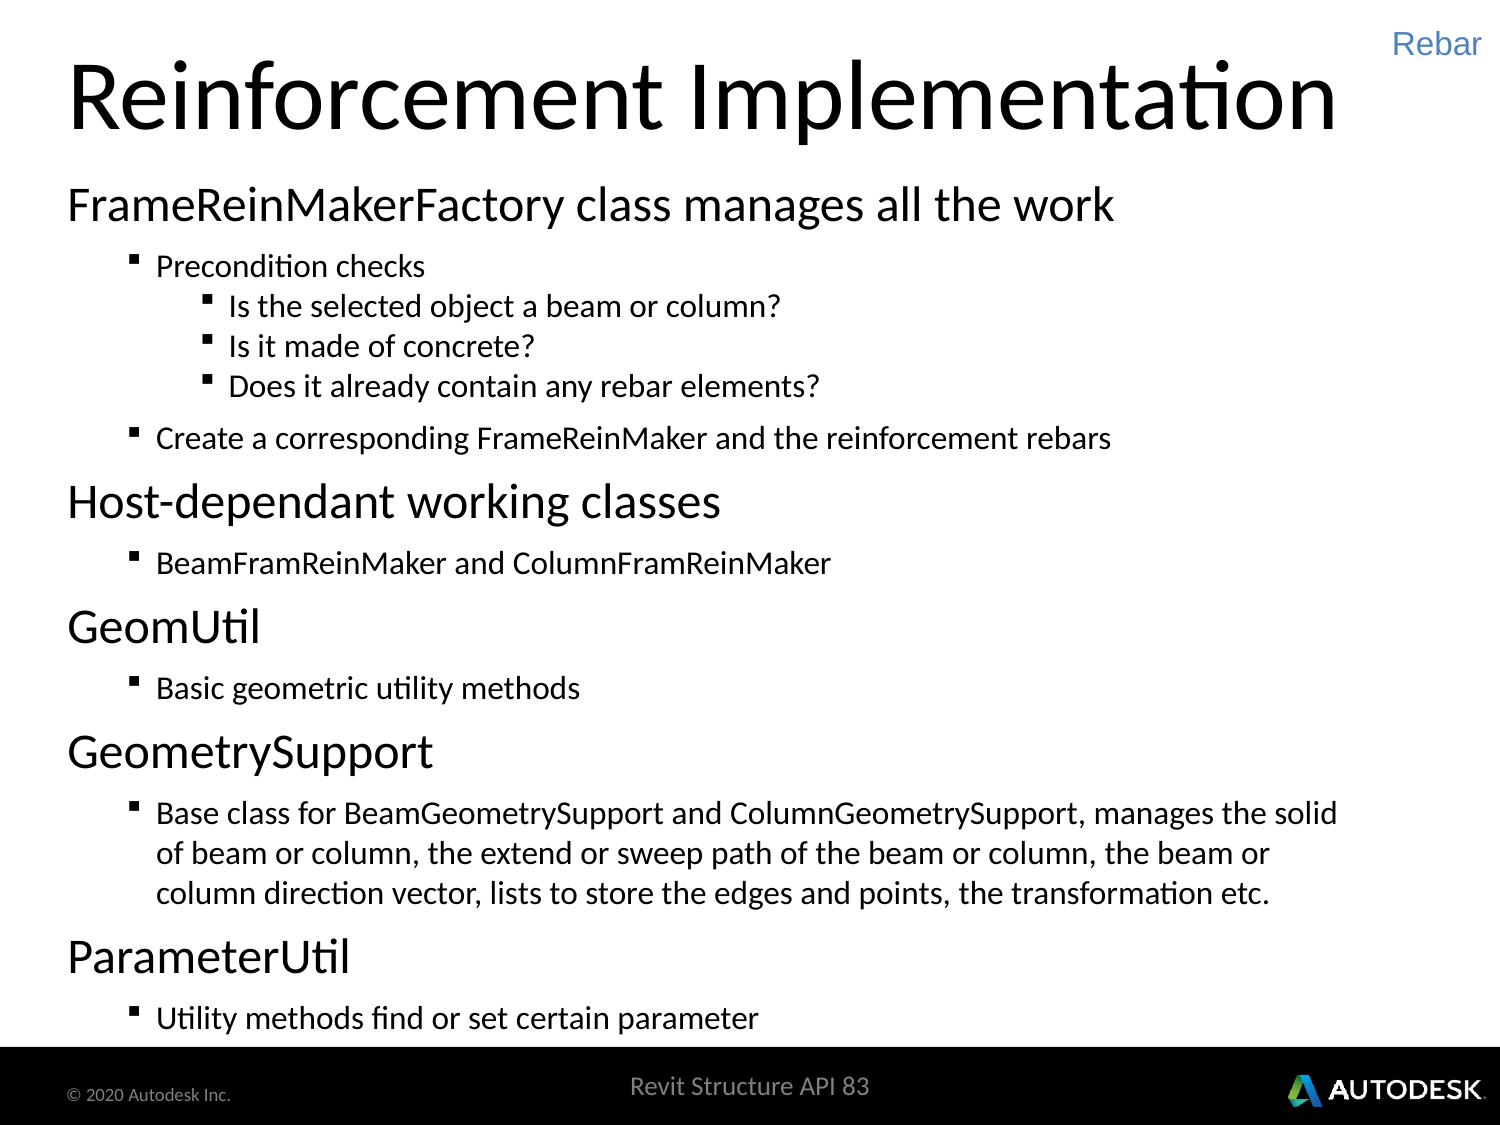

# Reinforcement Implementation
Rebar
FrameReinMakerFactory class manages all the work
Precondition checks
Is the selected object a beam or column?
Is it made of concrete?
Does it already contain any rebar elements?
Create a corresponding FrameReinMaker and the reinforcement rebars
Host-dependant working classes
BeamFramReinMaker and ColumnFramReinMaker
GeomUtil
Basic geometric utility methods
GeometrySupport
Base class for BeamGeometrySupport and ColumnGeometrySupport, manages the solid of beam or column, the extend or sweep path of the beam or column, the beam or column direction vector, lists to store the edges and points, the transformation etc.
ParameterUtil
Utility methods find or set certain parameter